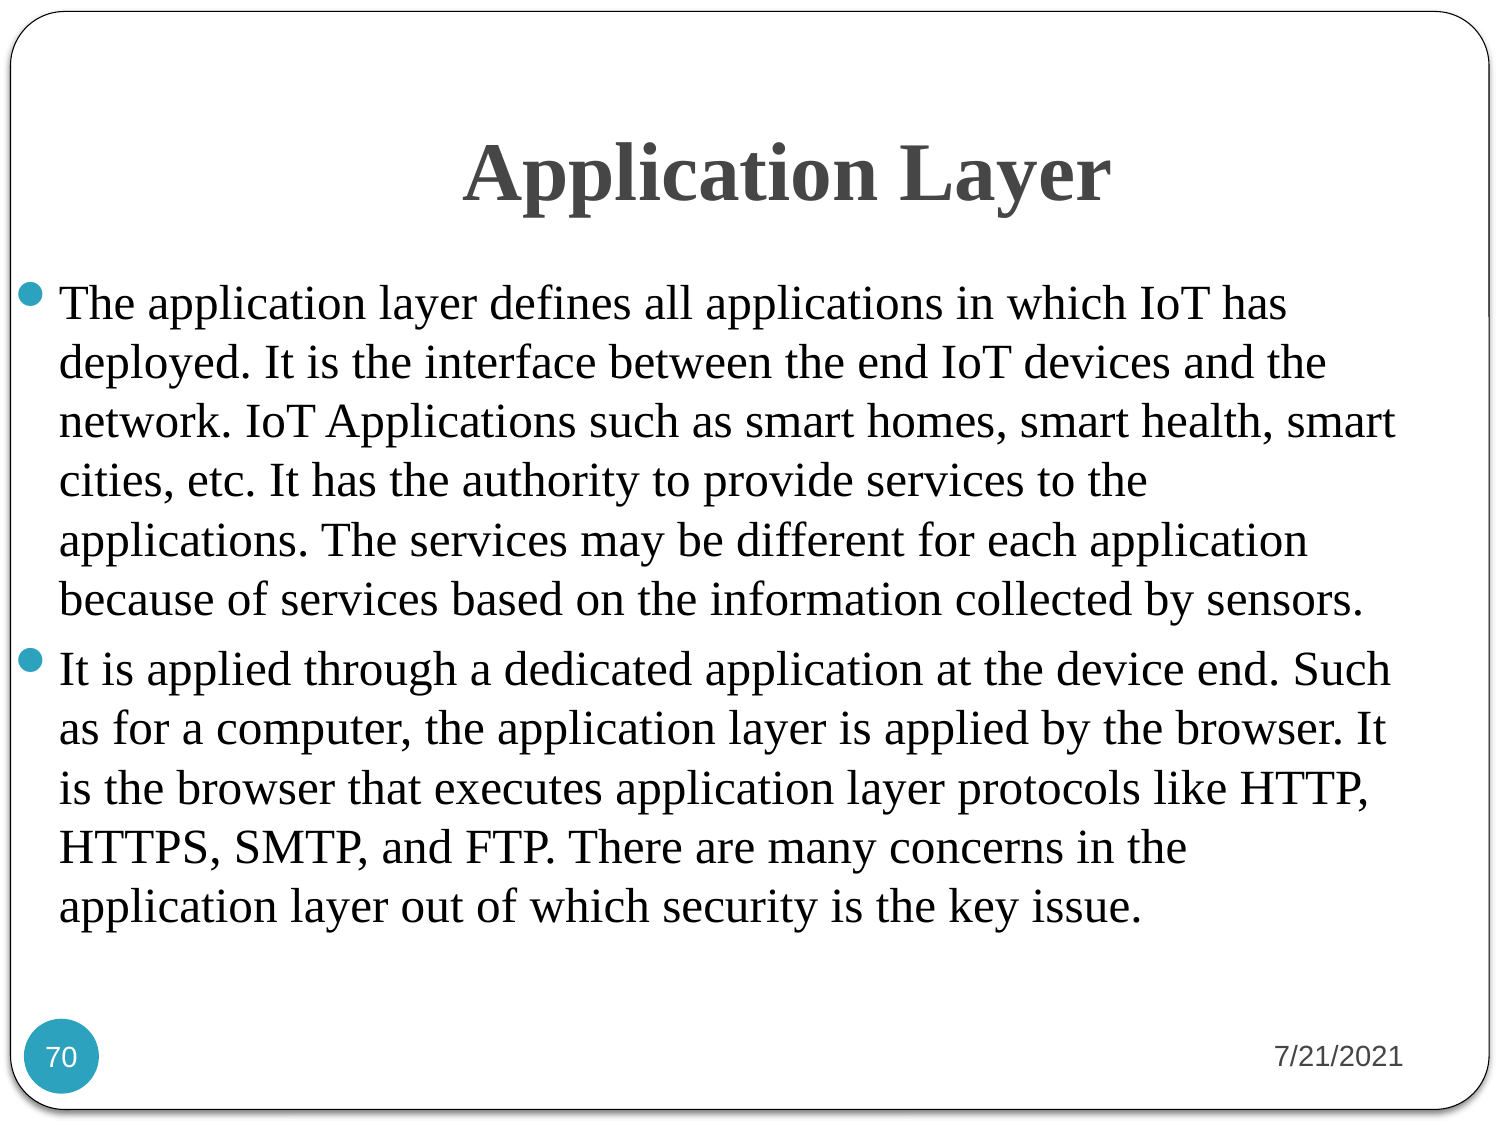

# Application Layer
The application layer defines all applications in which IoT has deployed. It is the interface between the end IoT devices and the network. IoT Applications such as smart homes, smart health, smart cities, etc. It has the authority to provide services to the applications. The services may be different for each application because of services based on the information collected by sensors.
It is applied through a dedicated application at the device end. Such as for a computer, the application layer is applied by the browser. It is the browser that executes application layer protocols like HTTP, HTTPS, SMTP, and FTP. There are many concerns in the application layer out of which security is the key issue.

7/21/2021
70